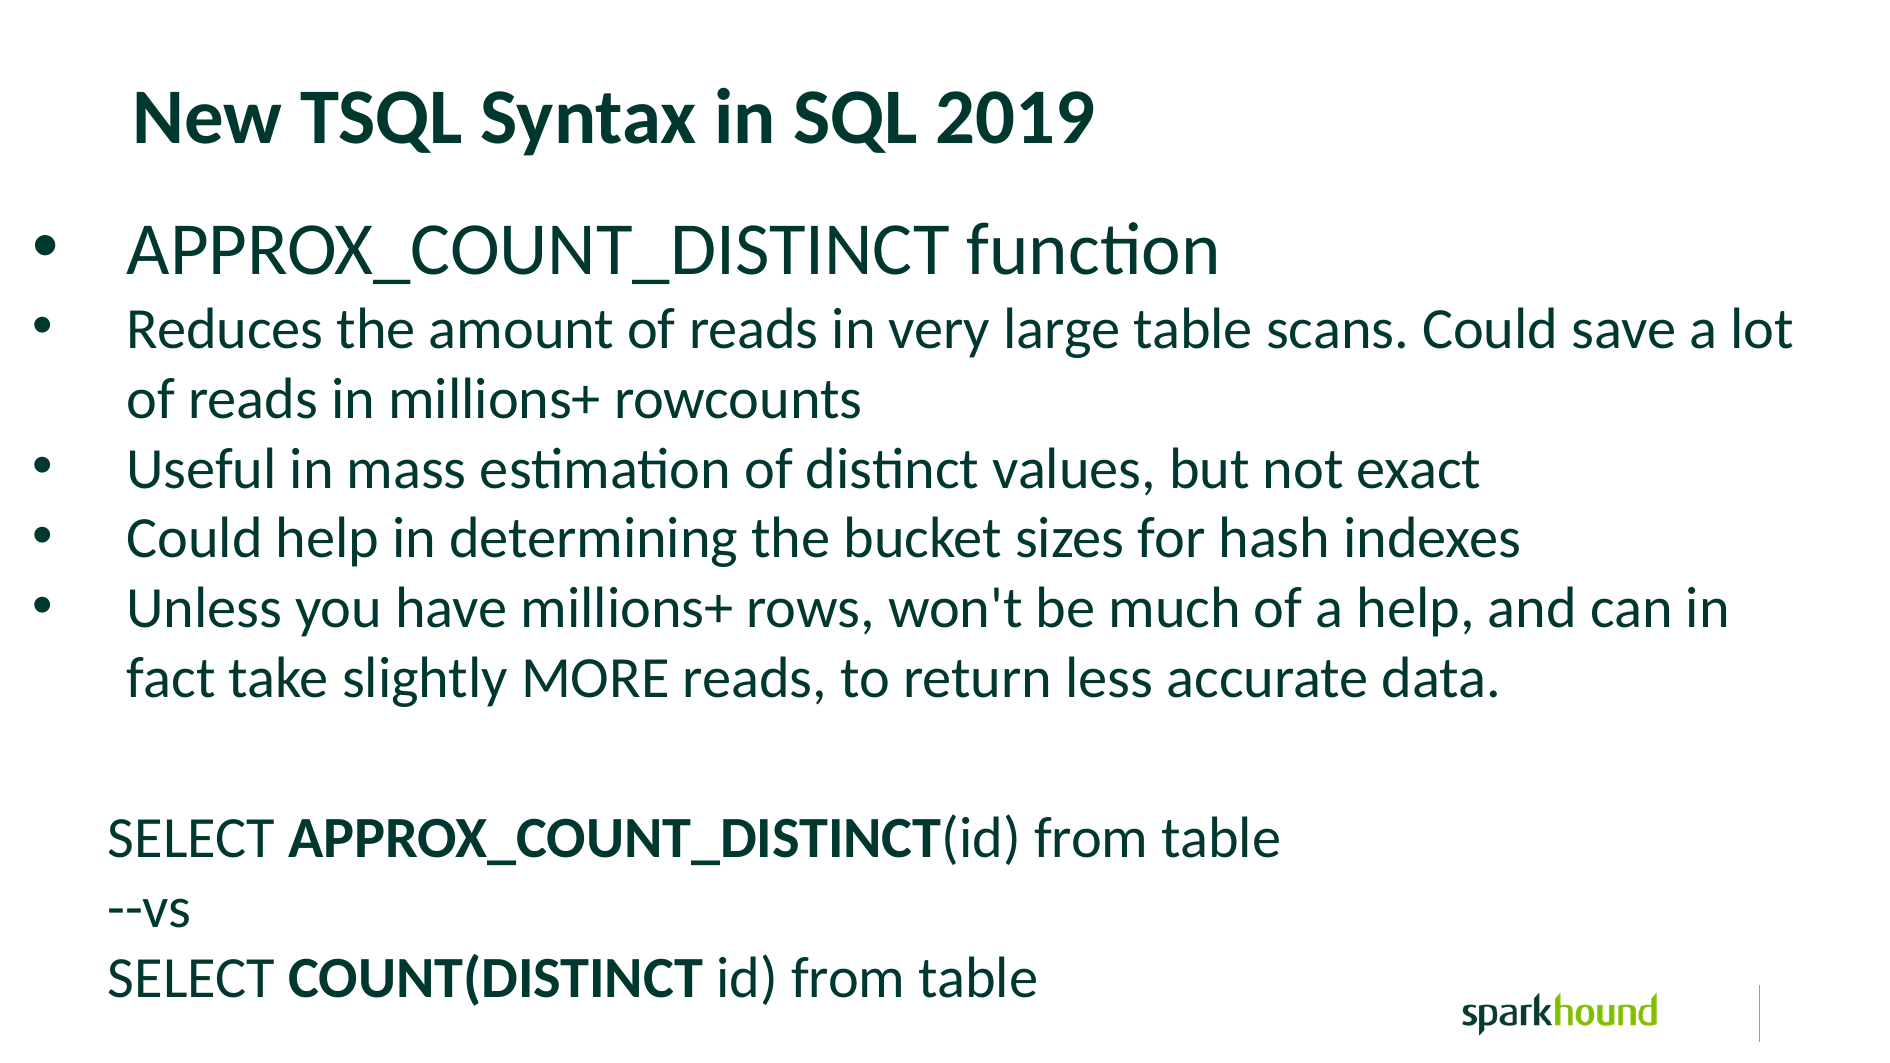

New TSQL Syntax in SQL 2019
APPROX_COUNT_DISTINCT function
Reduces the amount of reads in very large table scans. Could save a lot of reads in millions+ rowcounts
Useful in mass estimation of distinct values, but not exact
Could help in determining the bucket sizes for hash indexes
Unless you have millions+ rows, won't be much of a help, and can in fact take slightly MORE reads, to return less accurate data.

SELECT APPROX_COUNT_DISTINCT(id) from table
--vs
SELECT COUNT(DISTINCT id) from table